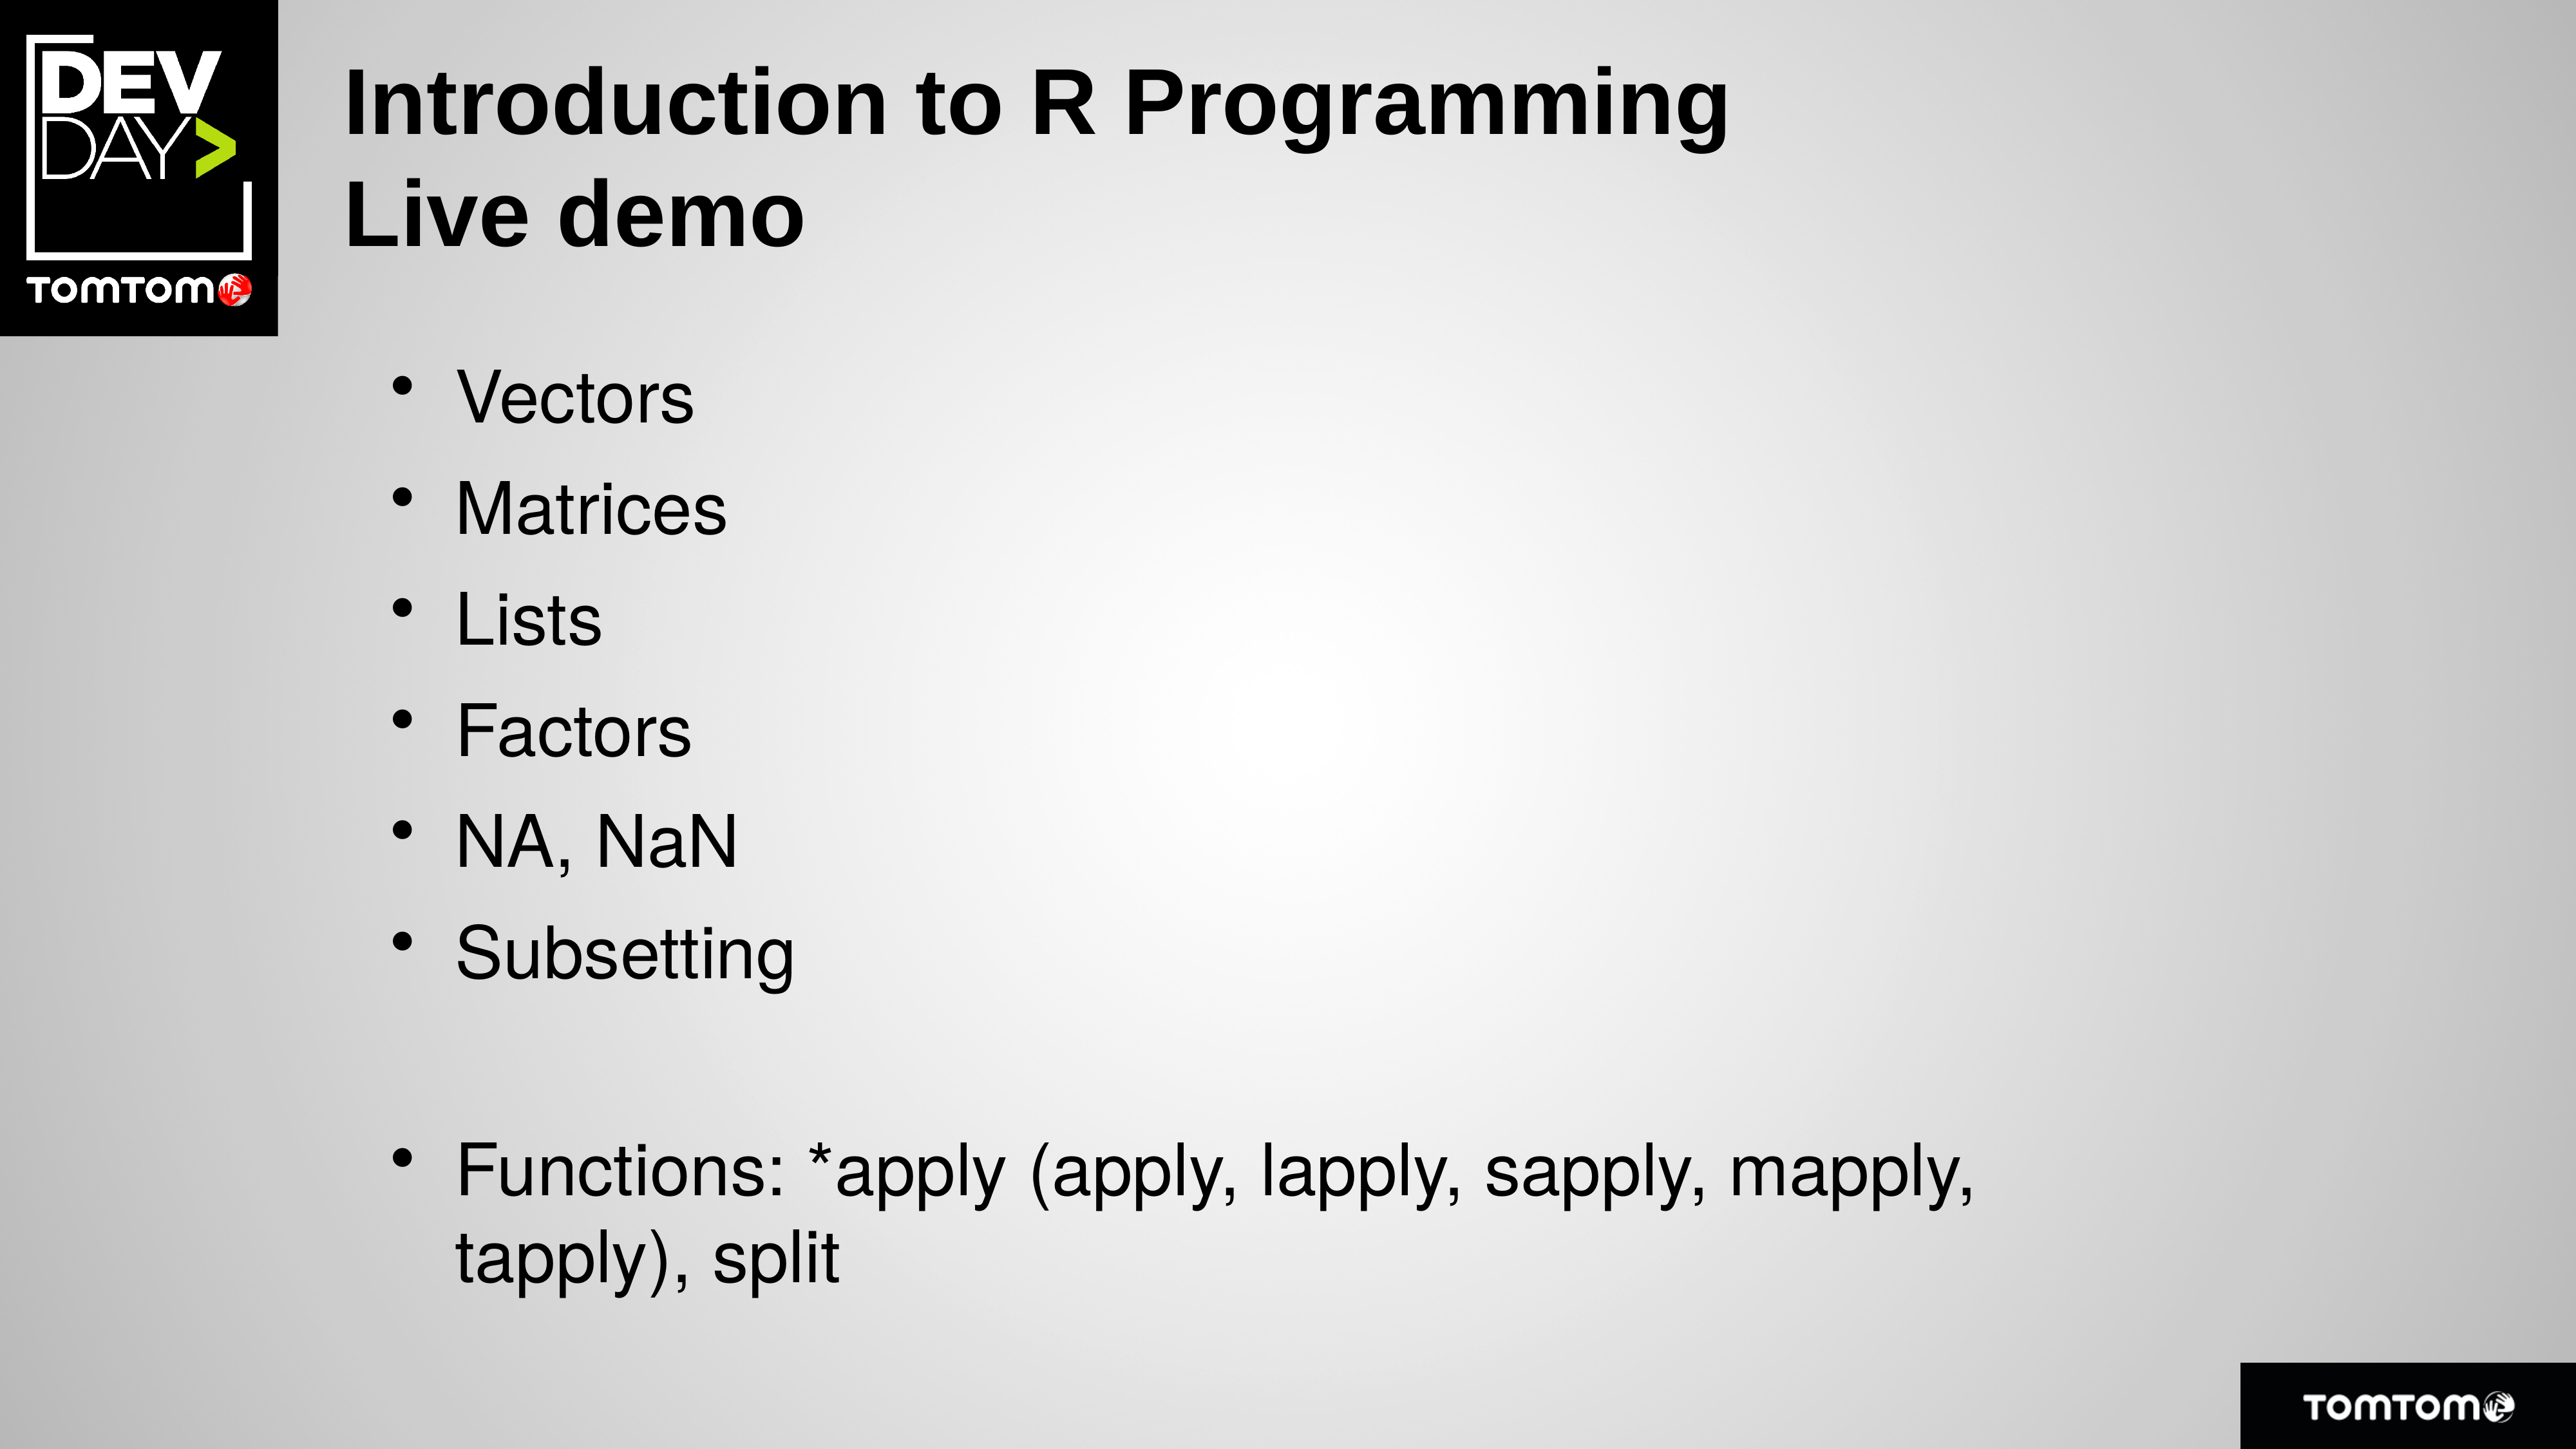

# Introduction to R Programming Live demo
Vectors
Matrices
Lists
Factors
NA, NaN
Subsetting

Functions: *apply (apply, lapply, sapply, mapply, tapply), split